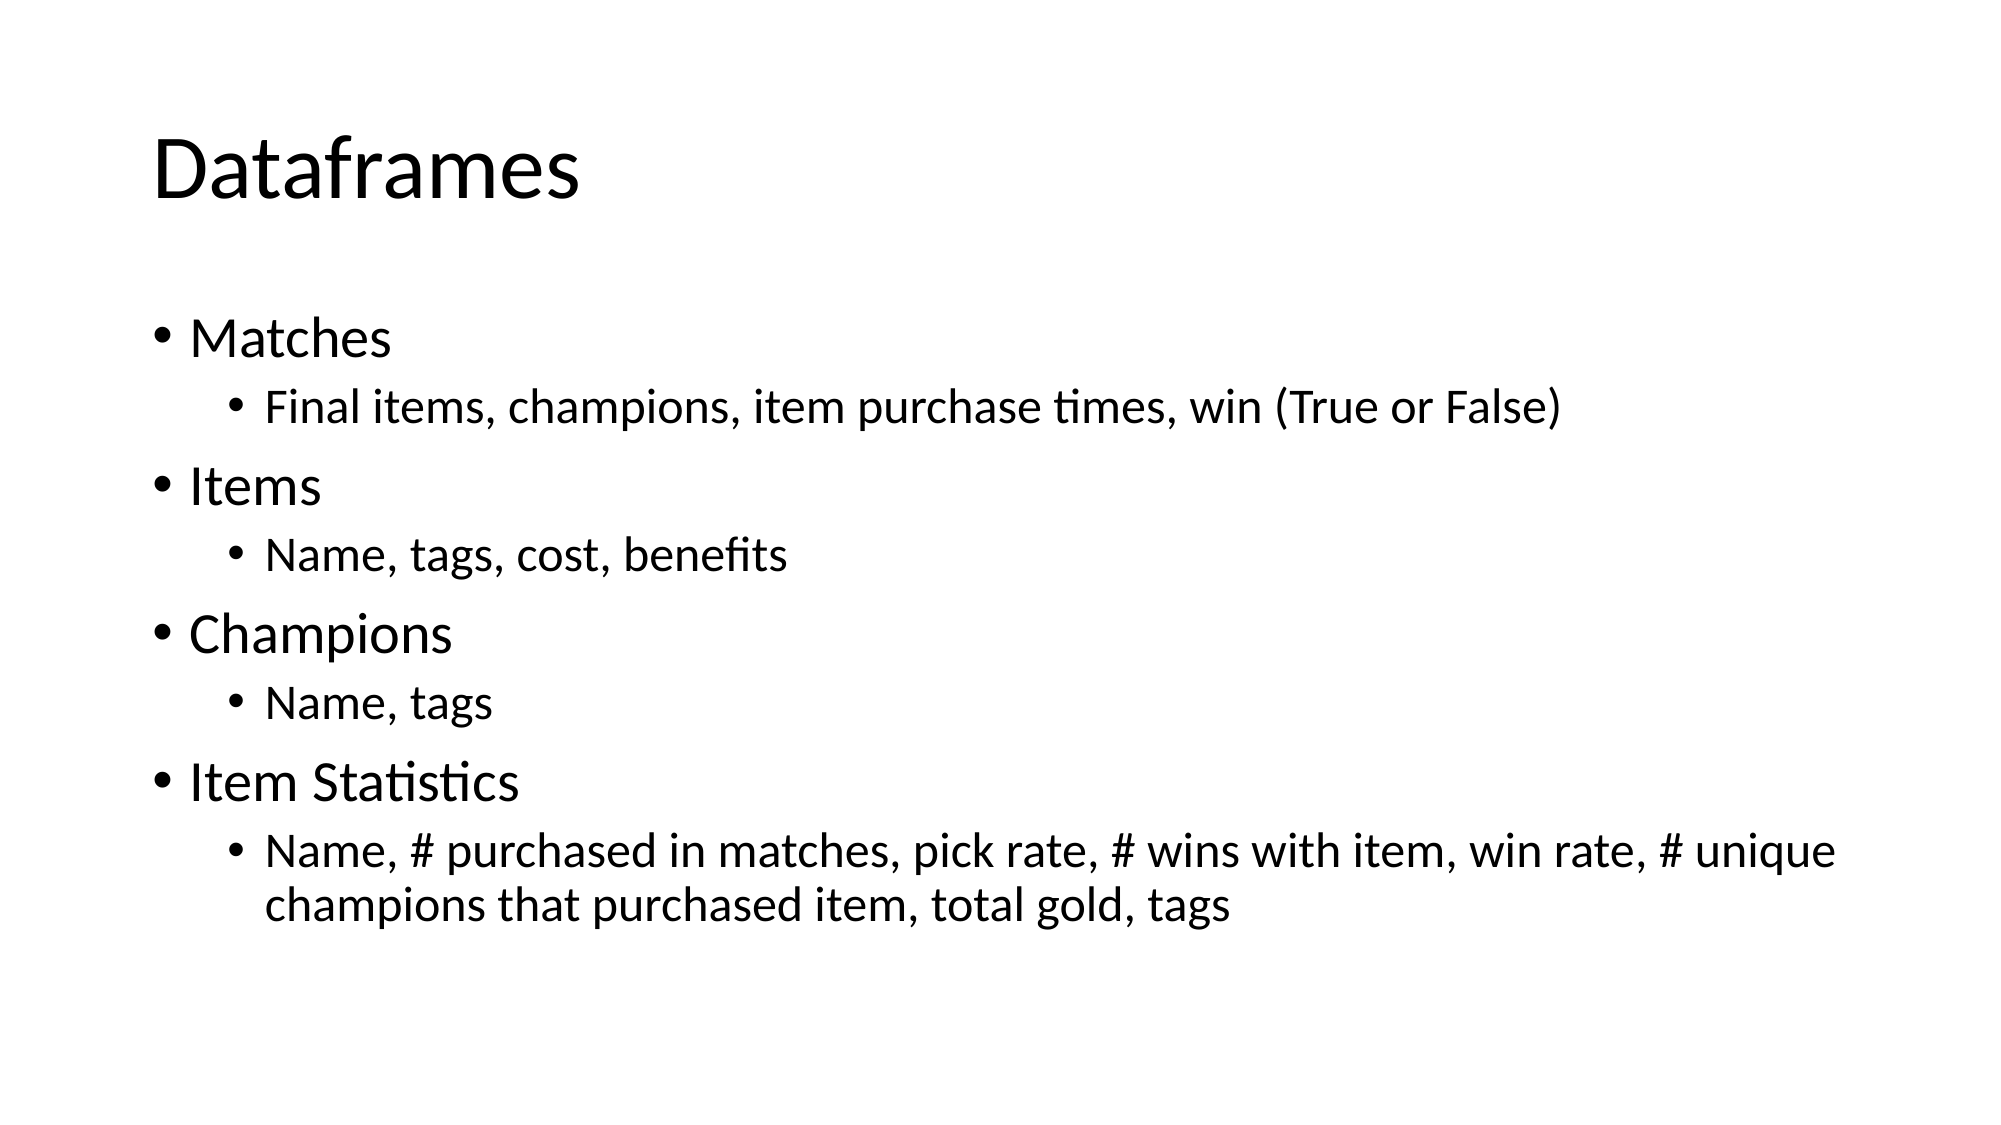

# Dataframes
Matches
Final items, champions, item purchase times, win (True or False)
Items
Name, tags, cost, benefits
Champions
Name, tags
Item Statistics
Name, # purchased in matches, pick rate, # wins with item, win rate, # unique champions that purchased item, total gold, tags